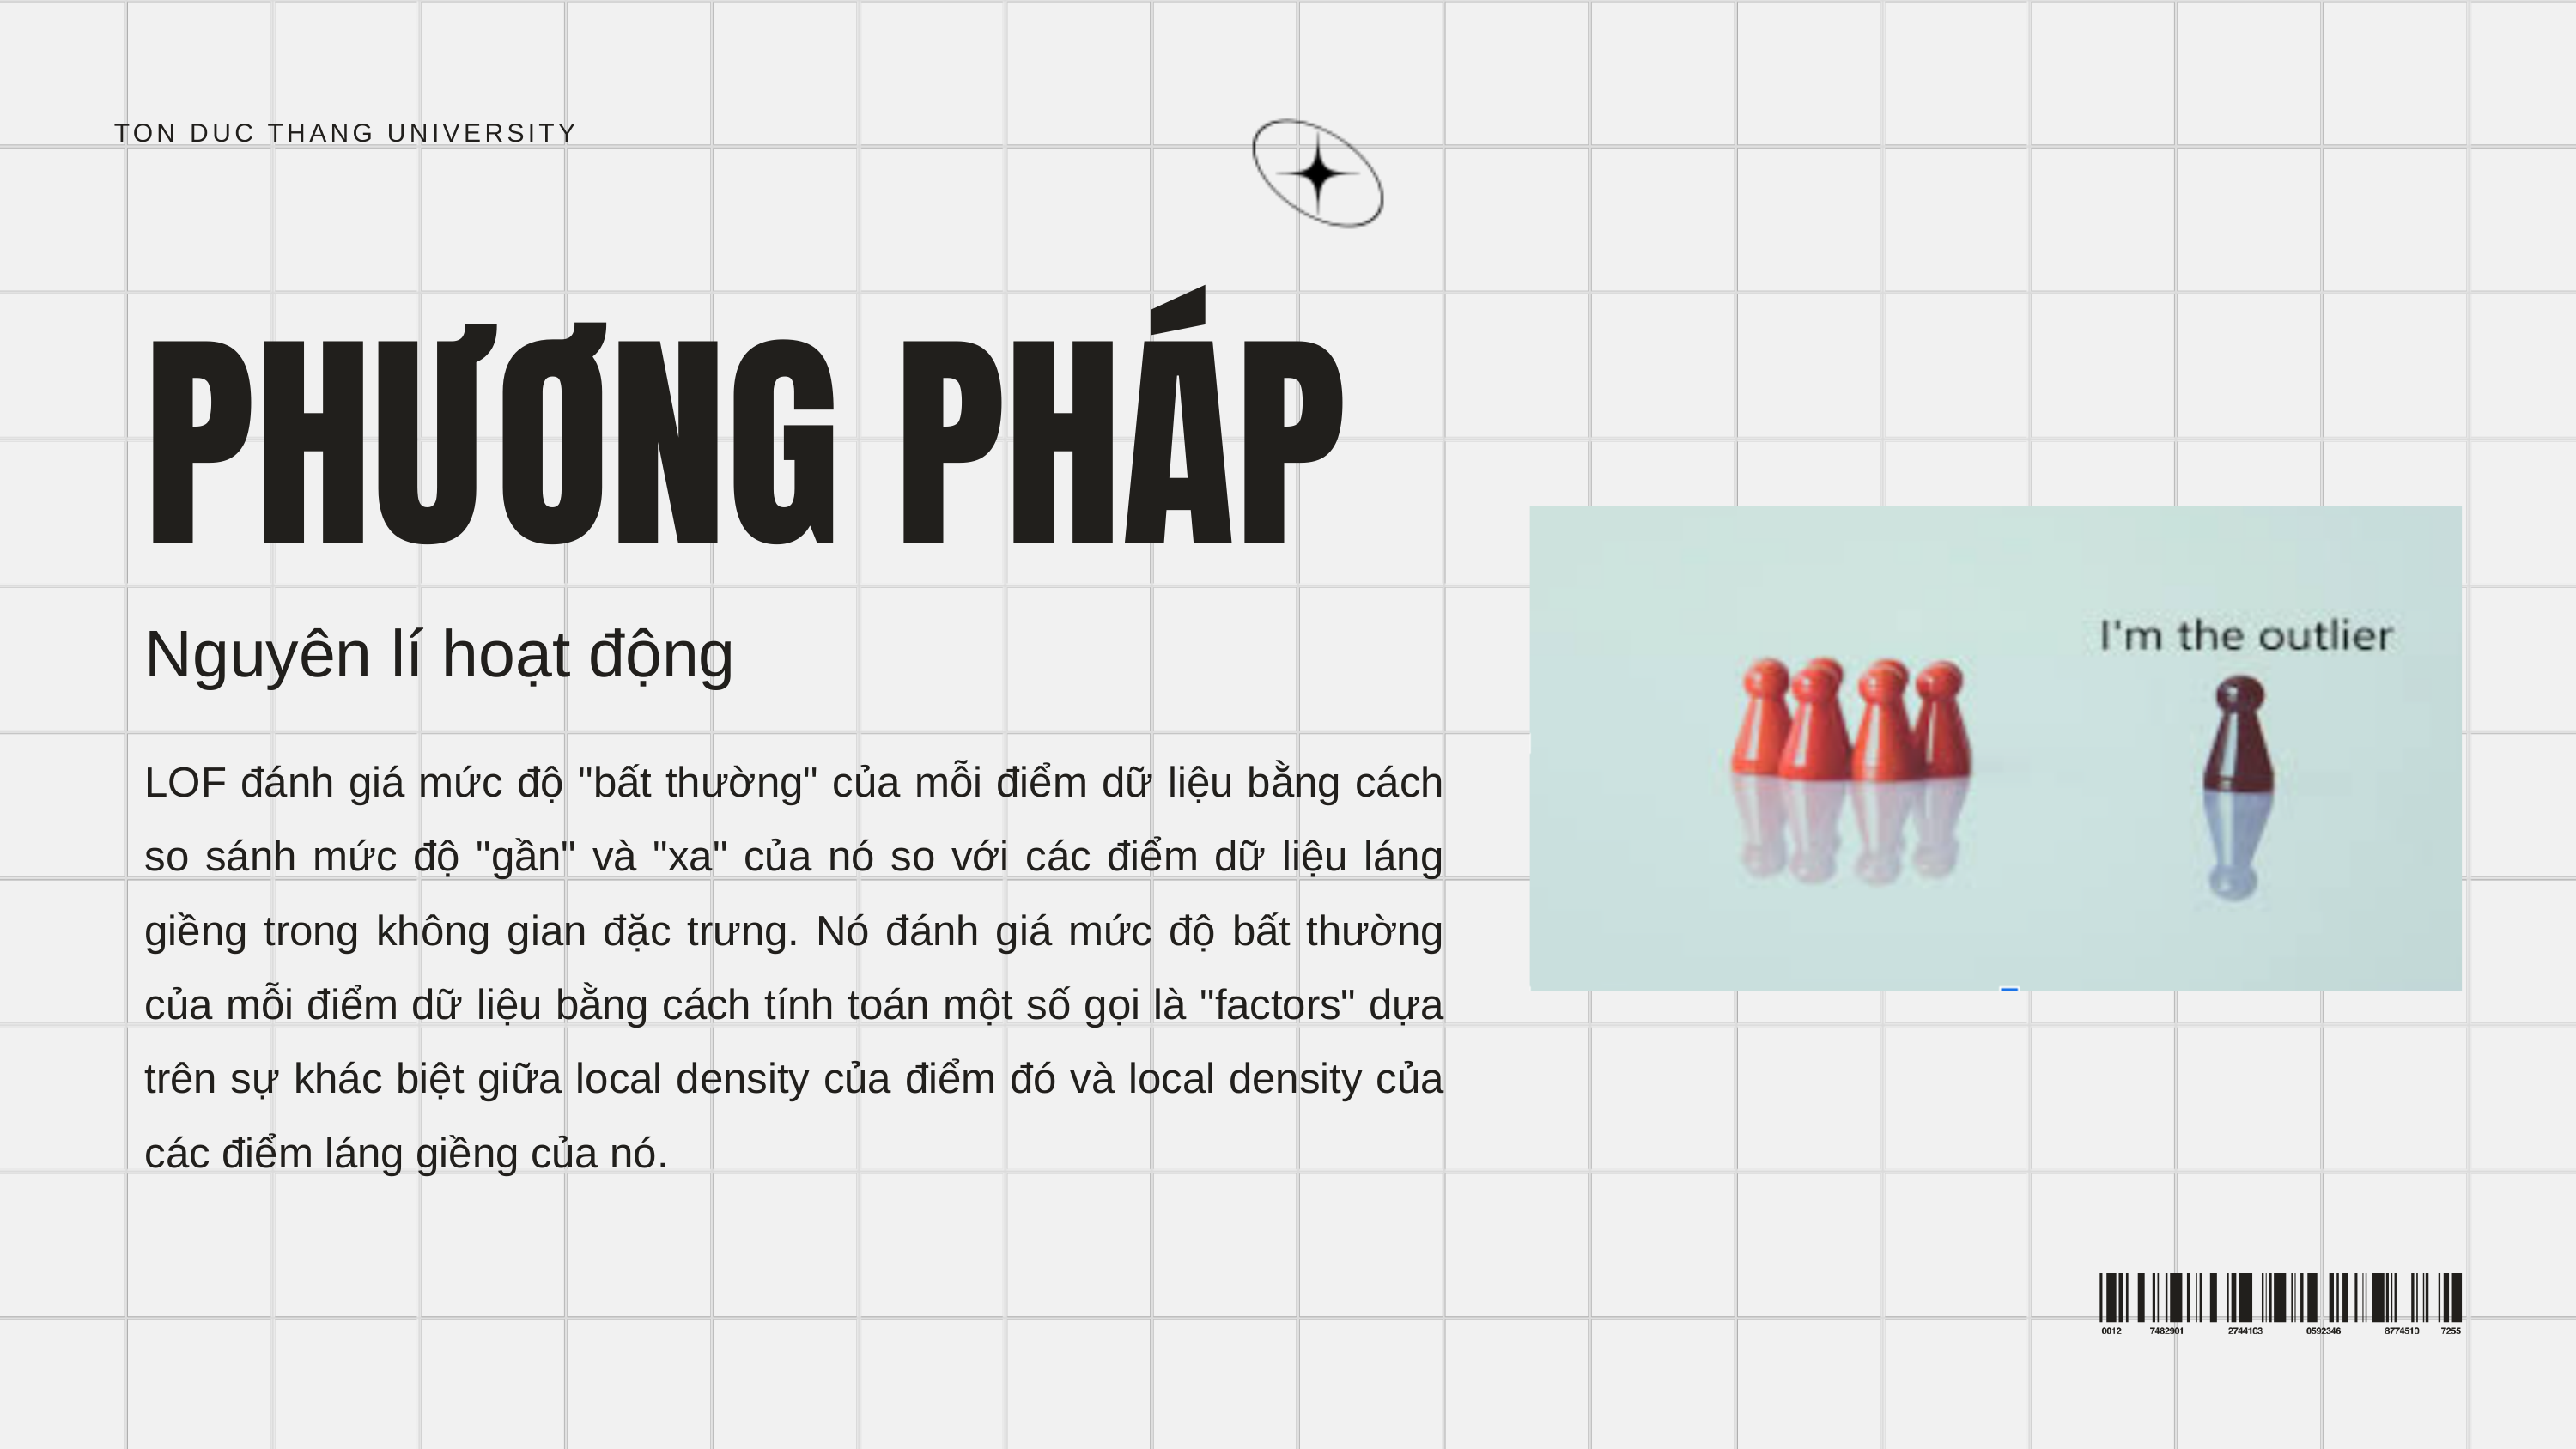

TON DUC THANG UNIVERSITY

PHƯƠNG PHÁP

Nguyên lí hoạt động
LOF đánh giá mức độ "bất thường" của mỗi điểm dữ liệu bằng cách so sánh mức độ "gần" và "xa" của nó so với các điểm dữ liệu láng giềng trong không gian đặc trưng. Nó đánh giá mức độ bất thường của mỗi điểm dữ liệu bằng cách tính toán một số gọi là "factors" dựa trên sự khác biệt giữa local density của điểm đó và local density của các điểm láng giềng của nó.